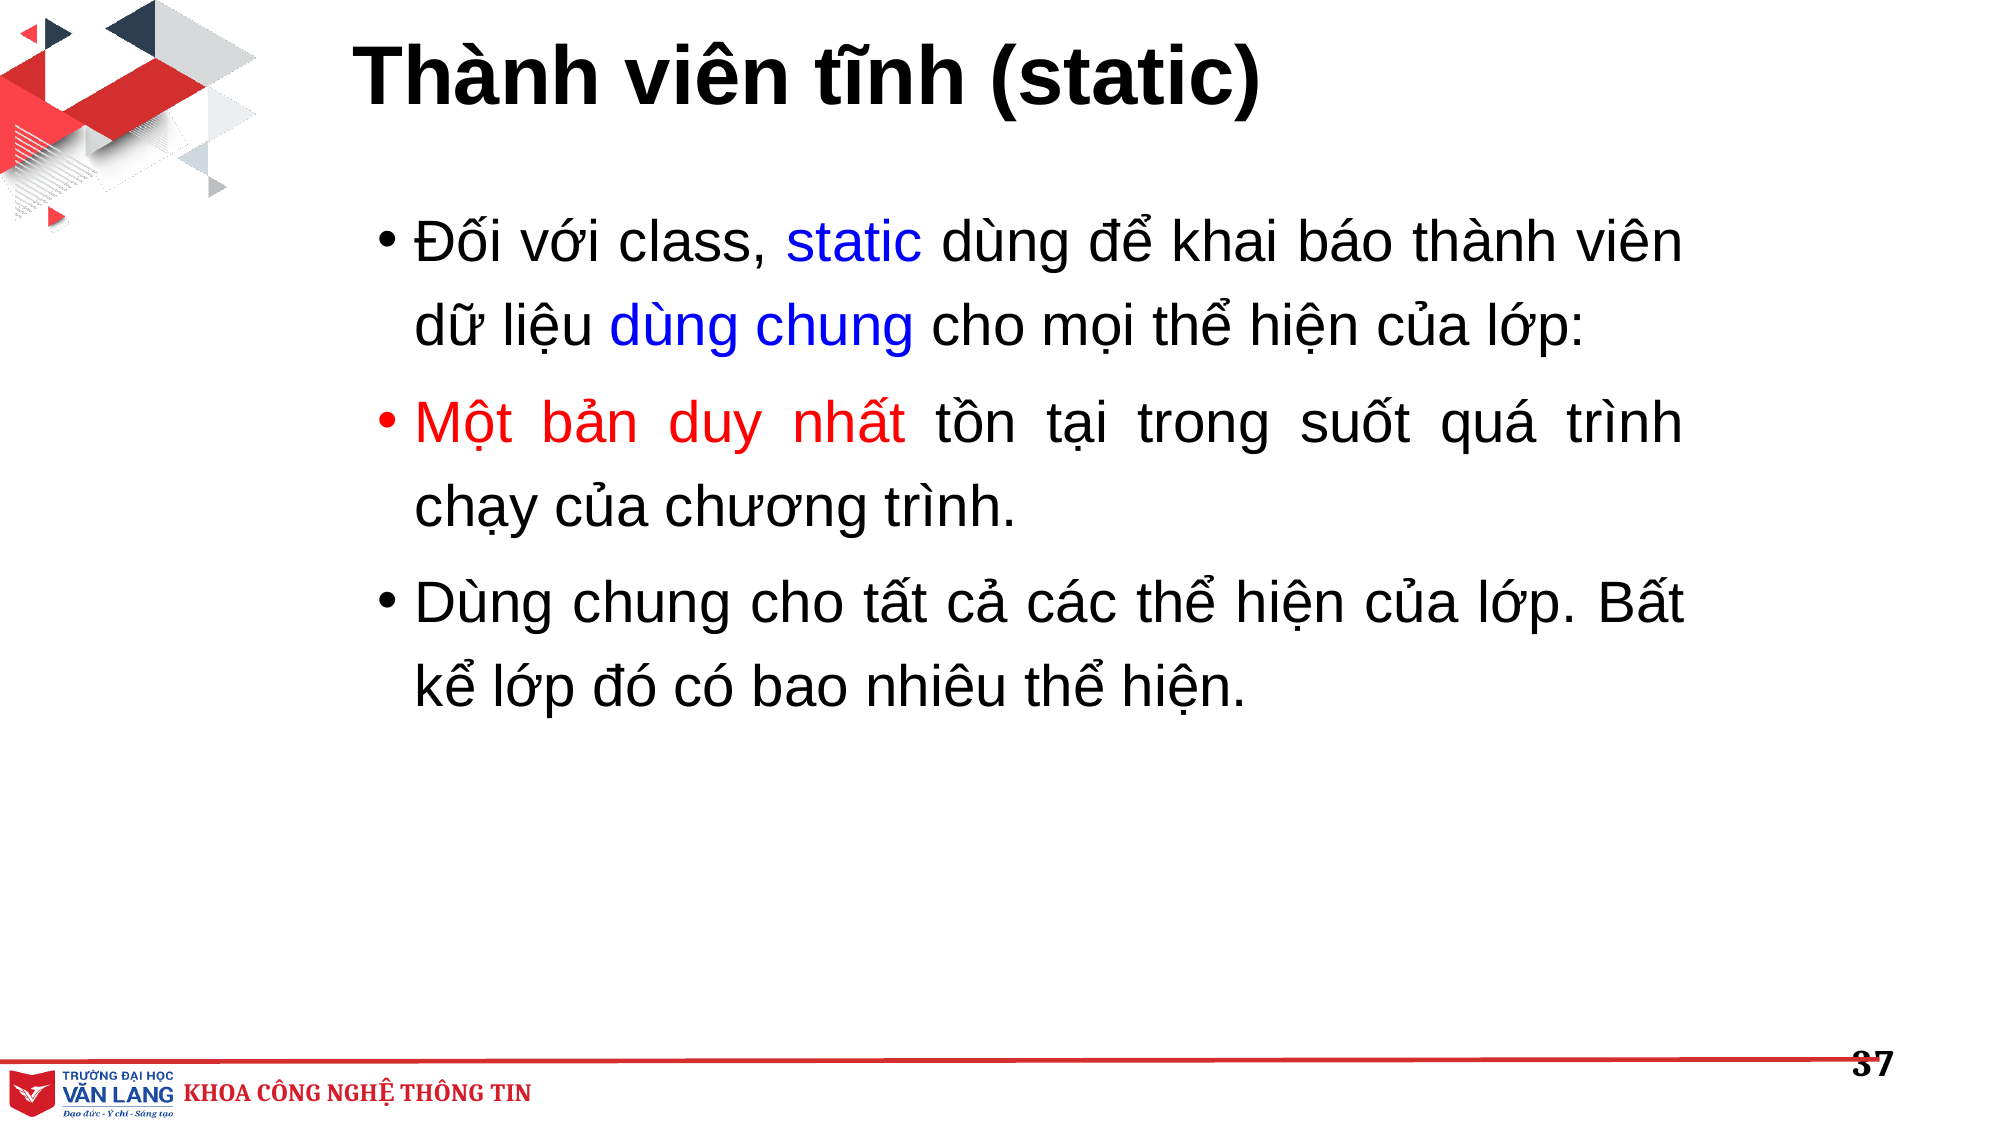

# Thành viên tĩnh (static)
Đối với class, static dùng để khai báo thành viên dữ liệu dùng chung cho mọi thể hiện của lớp:
Một bản duy nhất tồn tại trong suốt quá trình chạy của chương trình.
Dùng chung cho tất cả các thể hiện của lớp. Bất kể lớp đó có bao nhiêu thể hiện.